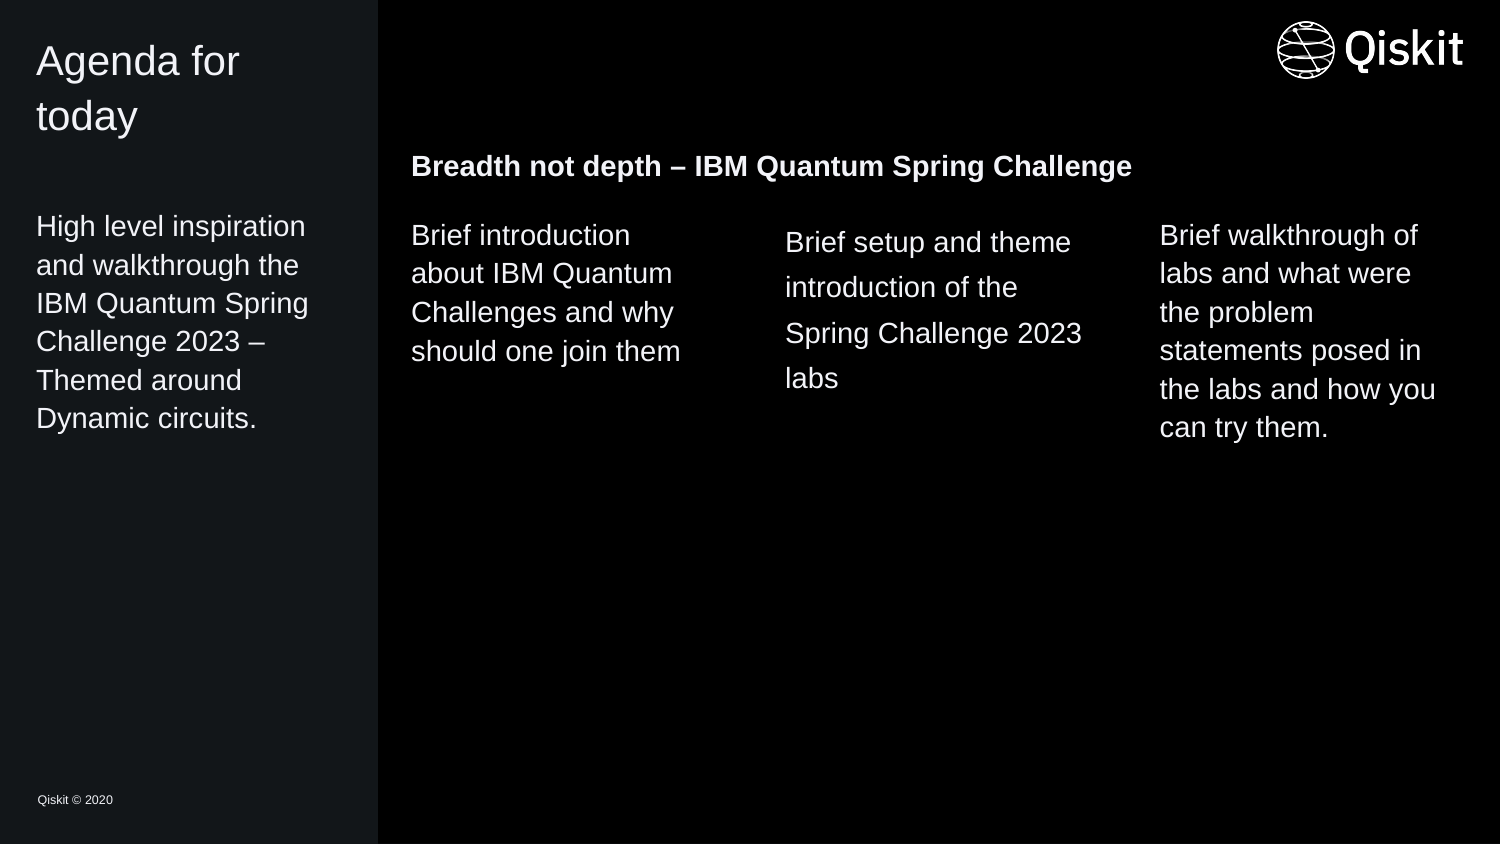

Agenda for today
Breadth not depth – IBM Quantum Spring Challenge
High level inspiration and walkthrough the IBM Quantum Spring Challenge 2023 – Themed around Dynamic circuits.
Brief setup and theme introduction of the Spring Challenge 2023 labs
Brief walkthrough of labs and what were the problem statements posed in the labs and how you can try them.
Brief introduction about IBM Quantum Challenges and why should one join them
Qiskit © 2020